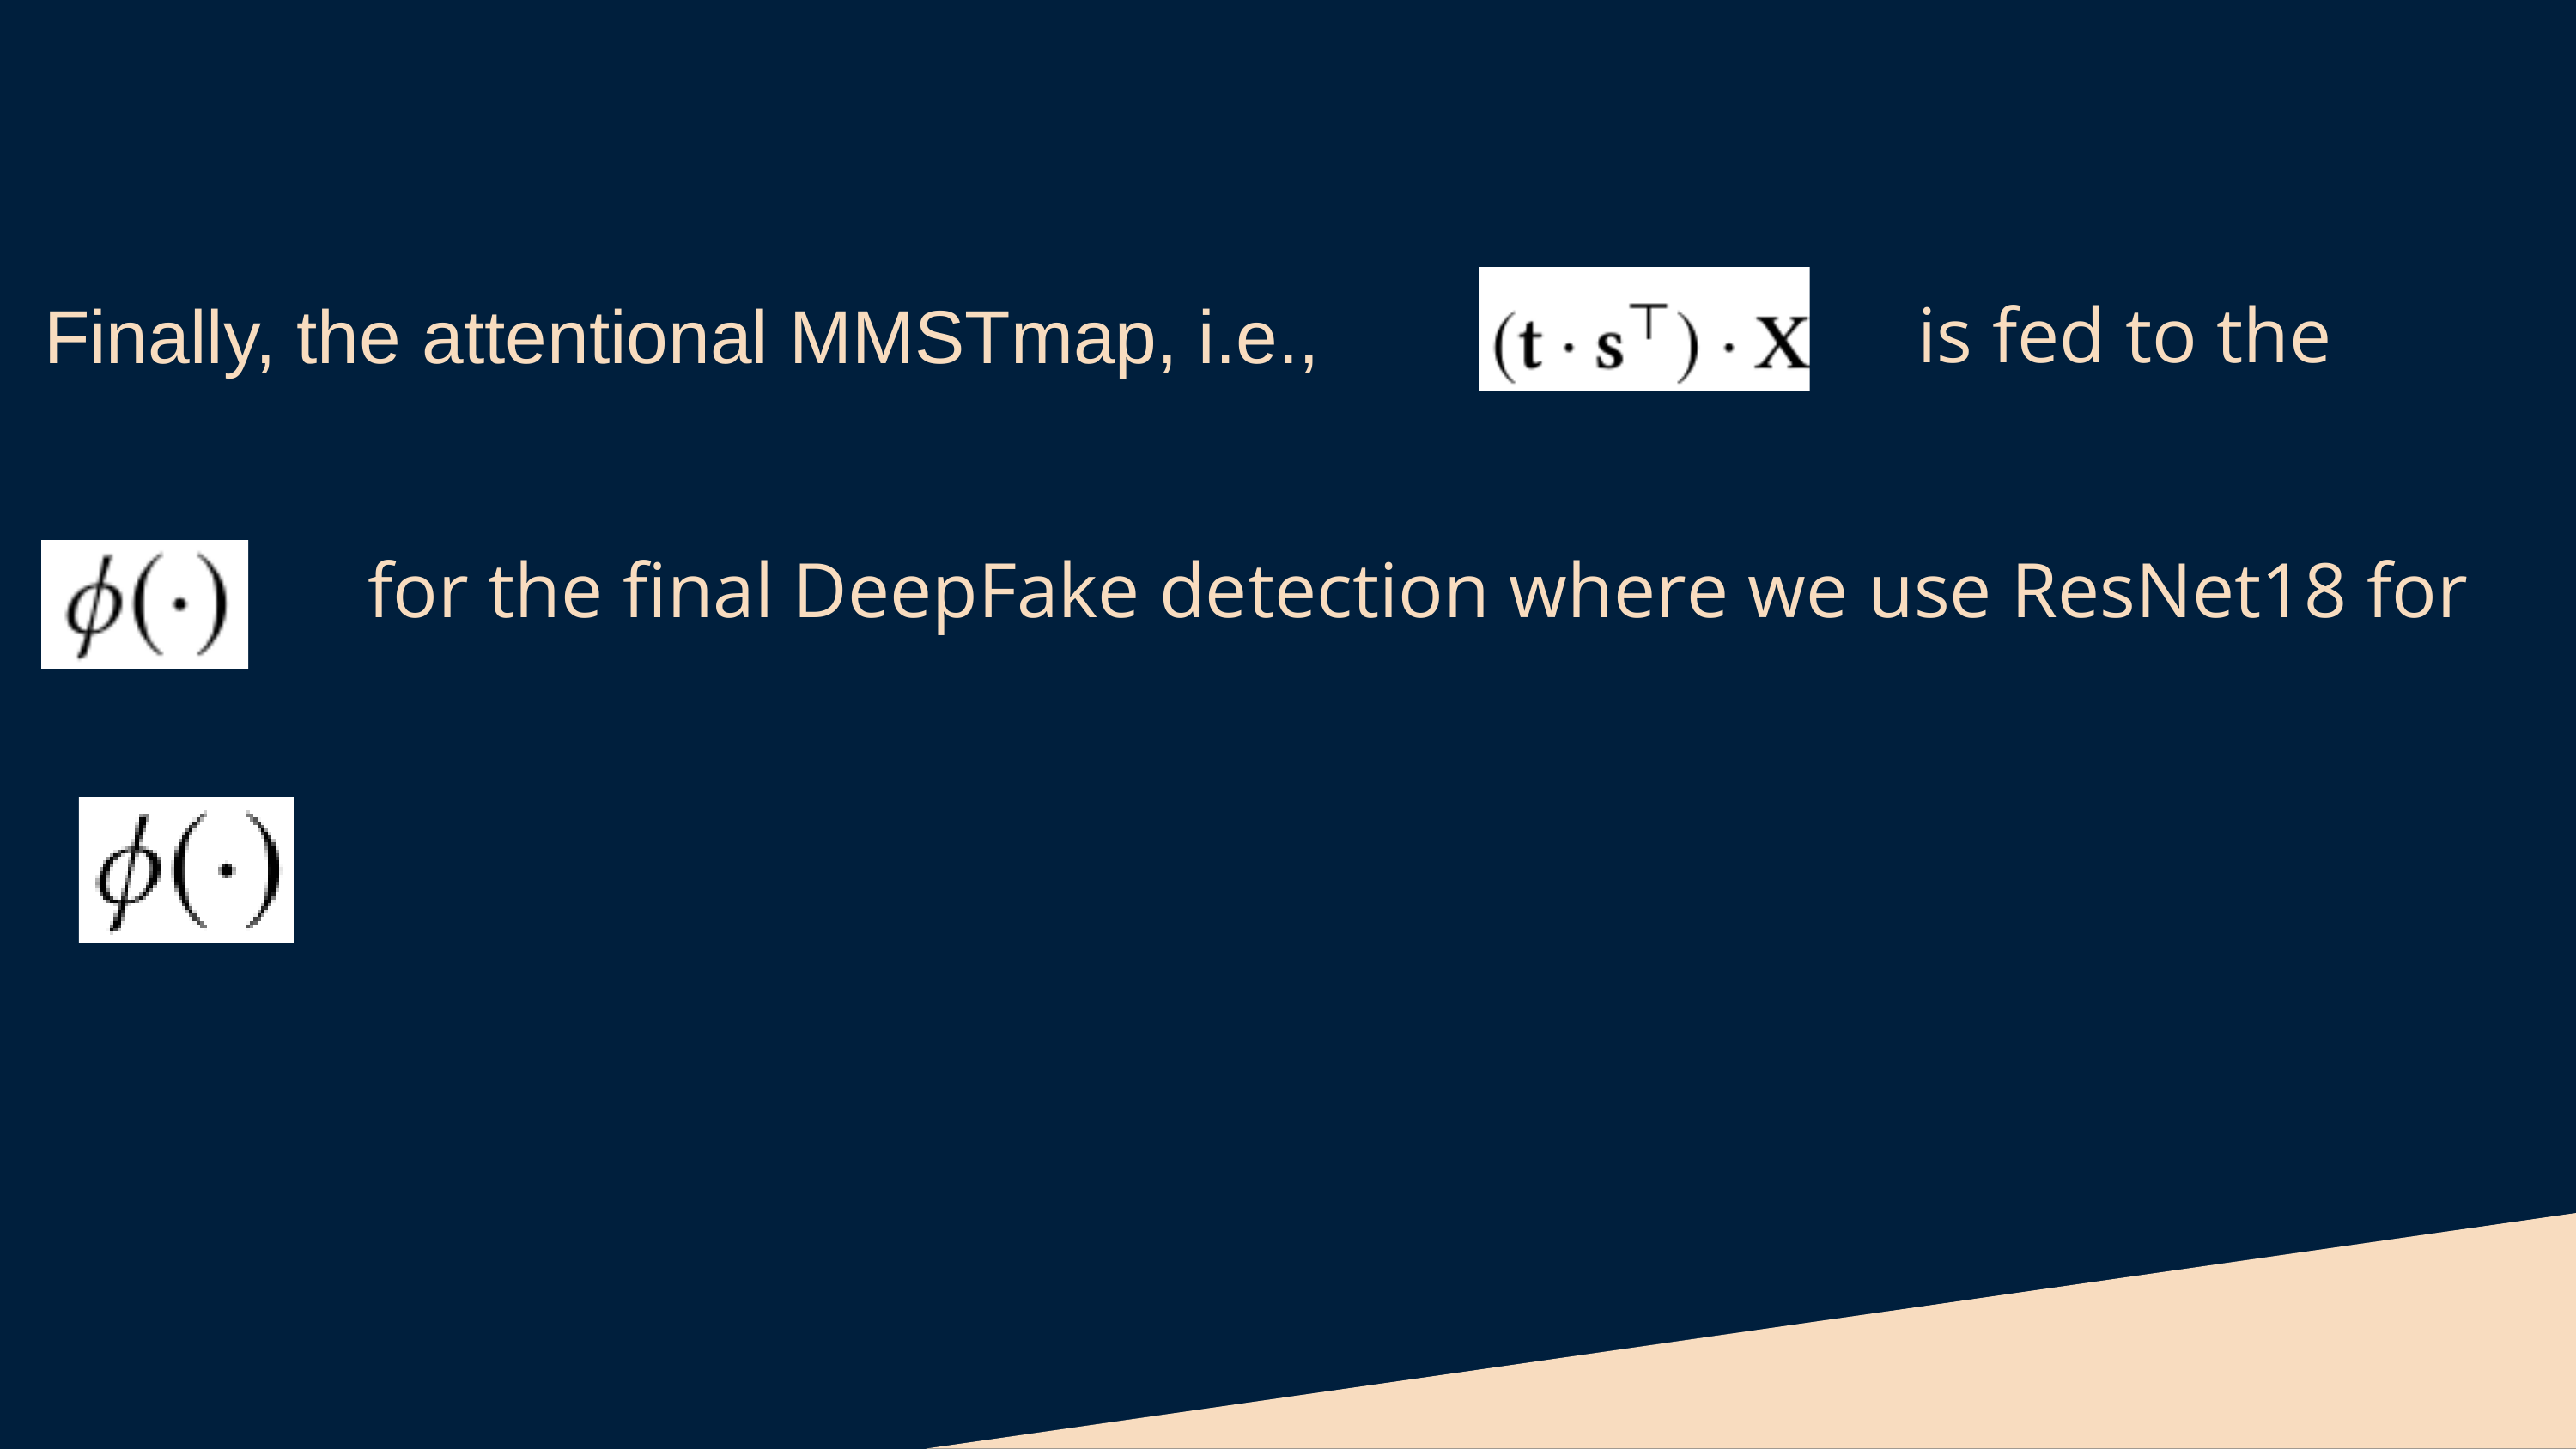

Finally, the attentional MMSTmap, i.e.,
is fed to the
for the final DeepFake detection where we use ResNet18 for